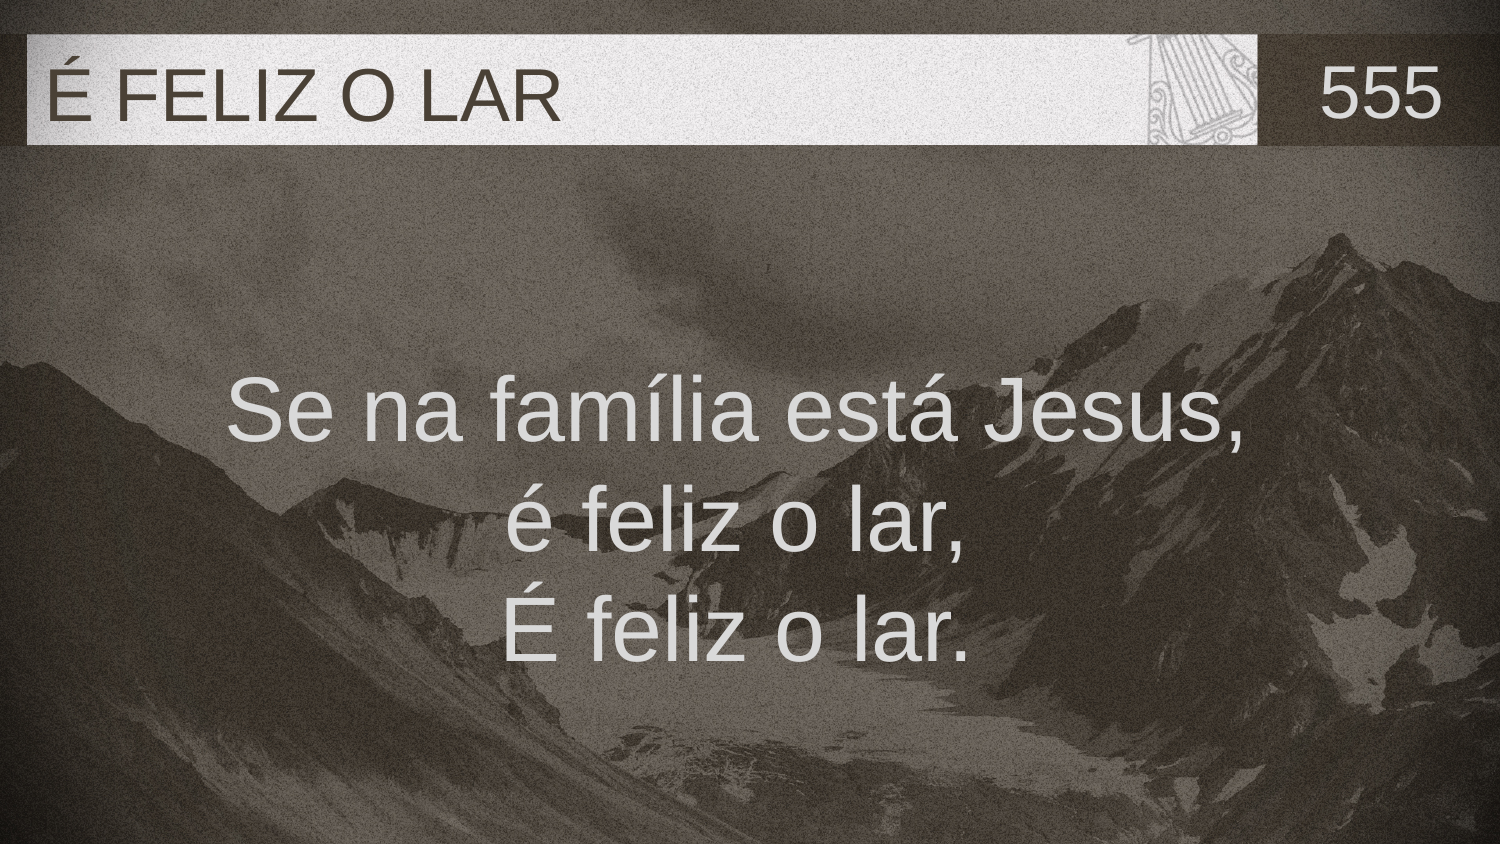

# É FELIZ O LAR
555
Se na família está Jesus,
é feliz o lar,
É feliz o lar.